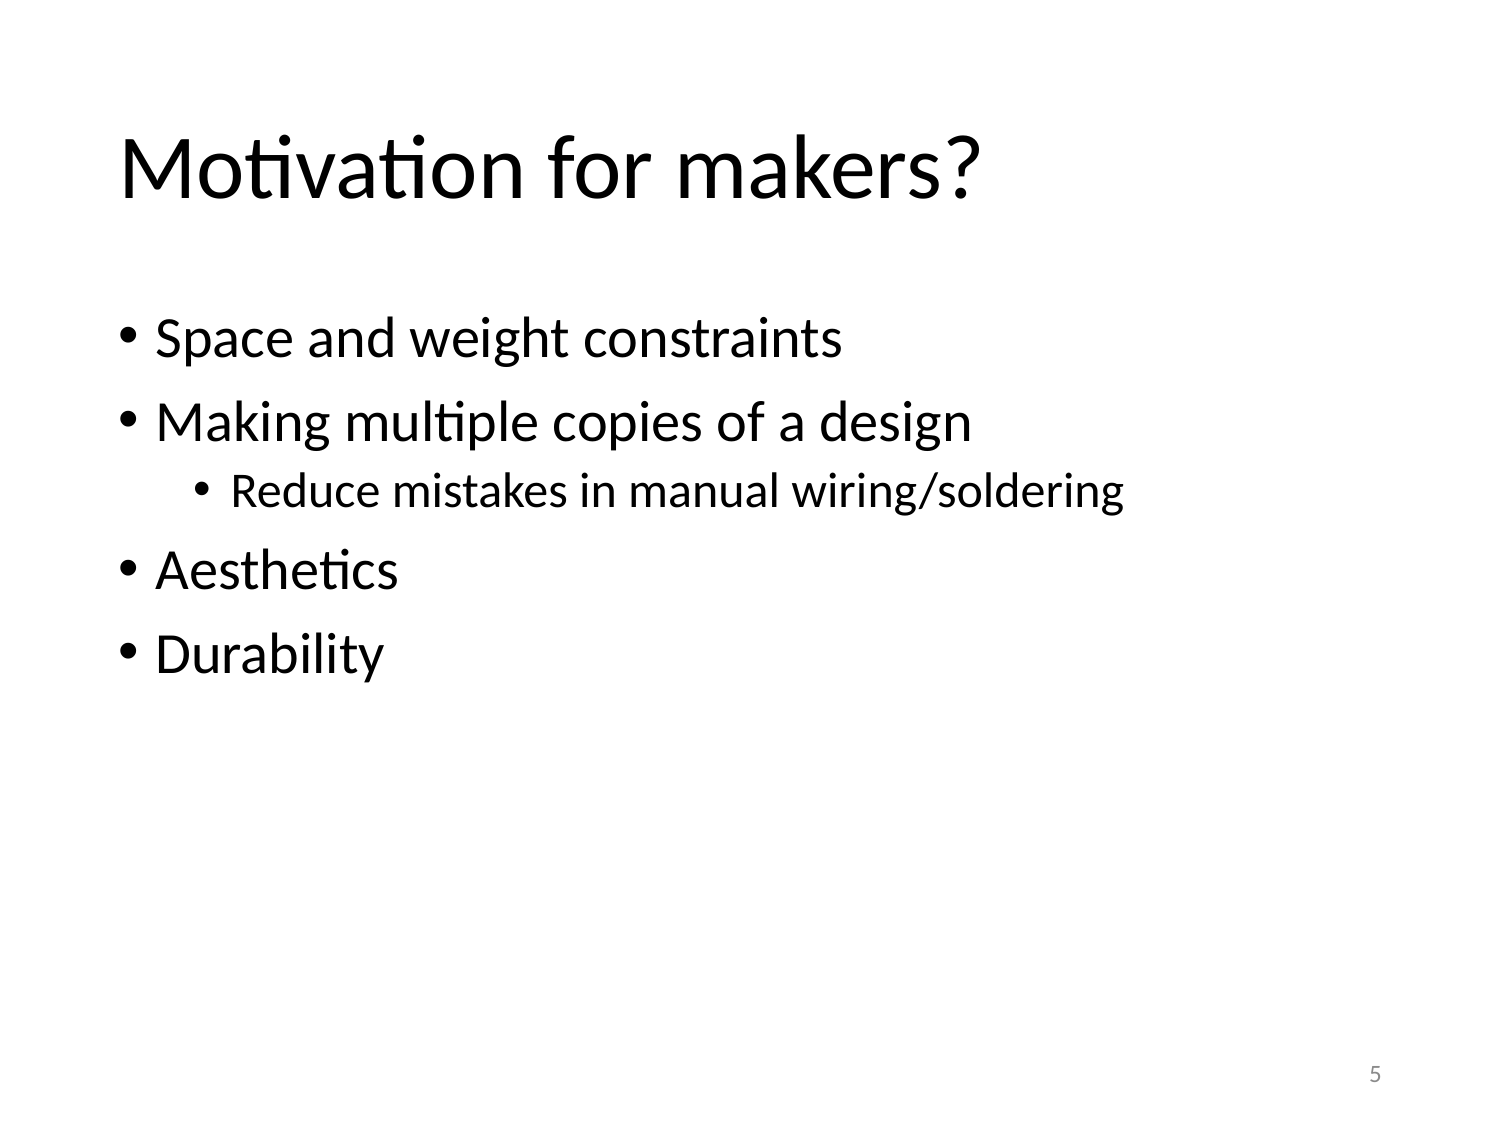

# Motivation for makers?
Space and weight constraints
Making multiple copies of a design
Reduce mistakes in manual wiring/soldering
Aesthetics
Durability
5